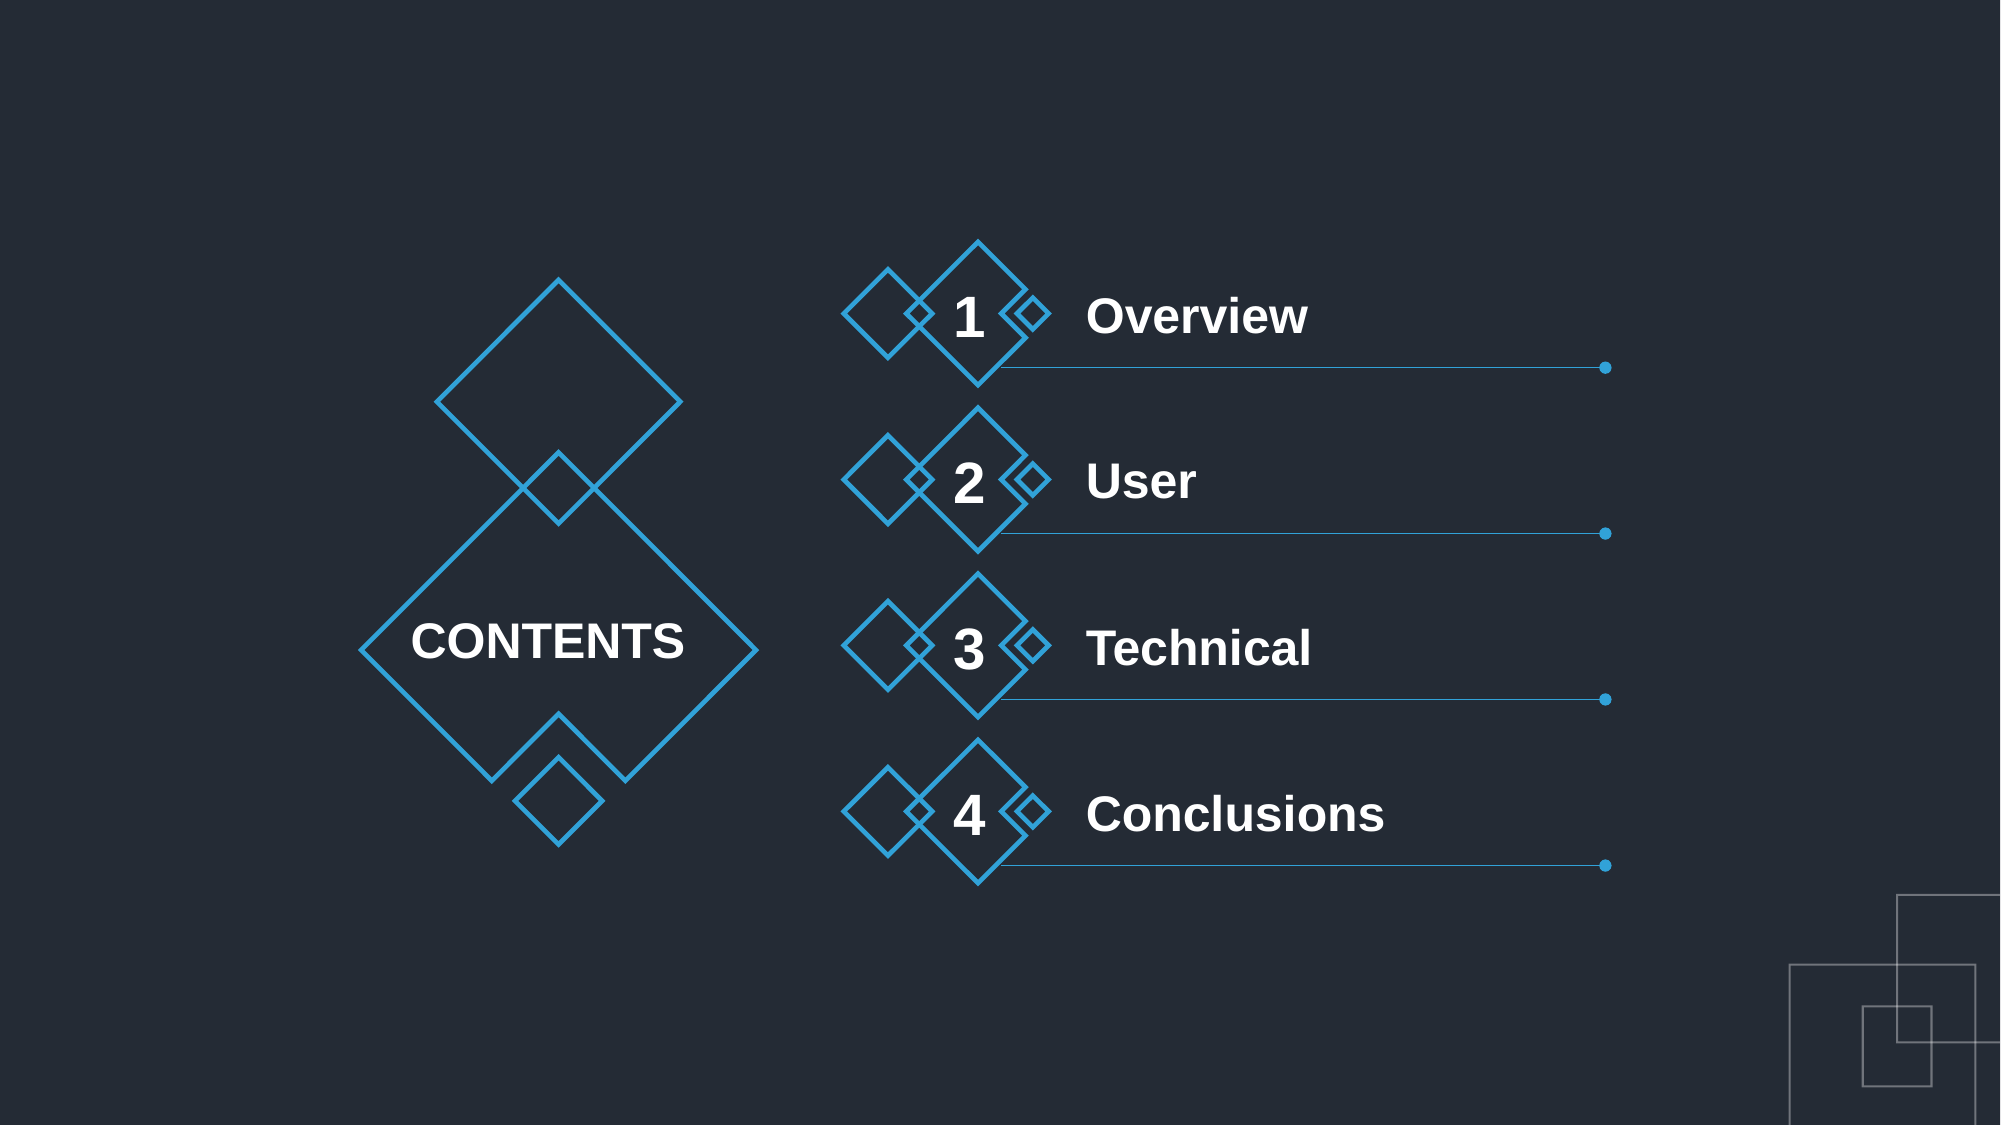

1
Overview

2
User

CONTENTS
3
Technical

4
Conclusions